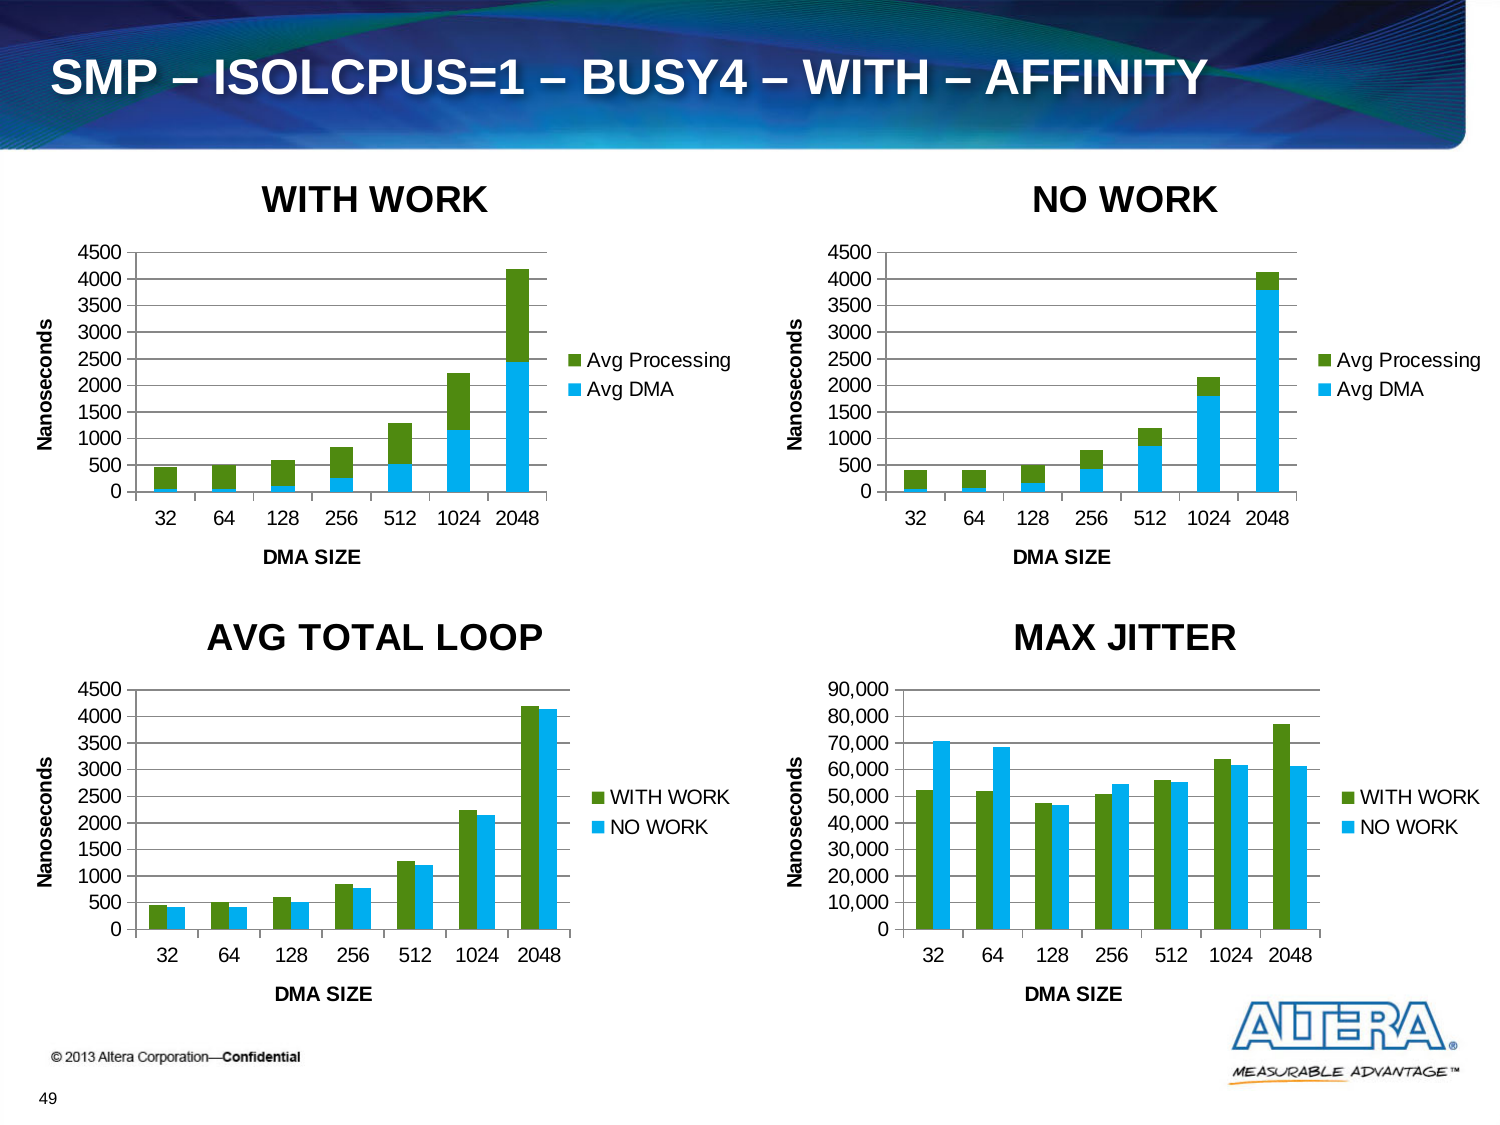

# SMP – ISOLCPUS=1 – BUSY4 – WITH – AFFINITY

### Chart: WITH WORK

| Category |  |  |
|---|---|---|
| 32 | 60.0 | 405.0 |
| 64 | 63.0 | 446.0 |
| 128 | 114.0 | 485.0 |
| 256 | 253.0 | 589.0 |
| 512 | 531.0 | 753.0 |
| 1024 | 1155.0 | 1084.0 |
| 2048 | 2450.0 | 1742.0 |

### Chart: NO WORK

| Category |  |  |
|---|---|---|
| 32 | 61.0 | 350.0 |
| 64 | 67.0 | 348.0 |
| 128 | 162.0 | 350.0 |
| 256 | 428.0 | 349.0 |
| 512 | 856.0 | 349.0 |
| 1024 | 1802.0 | 349.0 |
| 2048 | 3789.0 | 349.0 |

### Chart: AVG TOTAL LOOP

| Category |  |  |
|---|---|---|
| 32 | 466.0 | 412.0 |
| 64 | 510.0 | 416.0 |
| 128 | 600.0 | 512.0 |
| 256 | 843.0 | 778.0 |
| 512 | 1284.0 | 1206.0 |
| 1024 | 2239.0 | 2152.0 |
| 2048 | 4193.0 | 4139.0 |

### Chart: MAX JITTER

| Category |  |  |
|---|---|---|
| 32 | 52360.0 | 70670.0 |
| 64 | 51860.0 | 68640.0 |
| 128 | 47500.0 | 46855.0 |
| 256 | 51030.0 | 54735.0 |
| 512 | 56210.0 | 55320.0 |
| 1024 | 63920.0 | 61930.0 |
| 2048 | 77190.0 | 61255.0 |
49